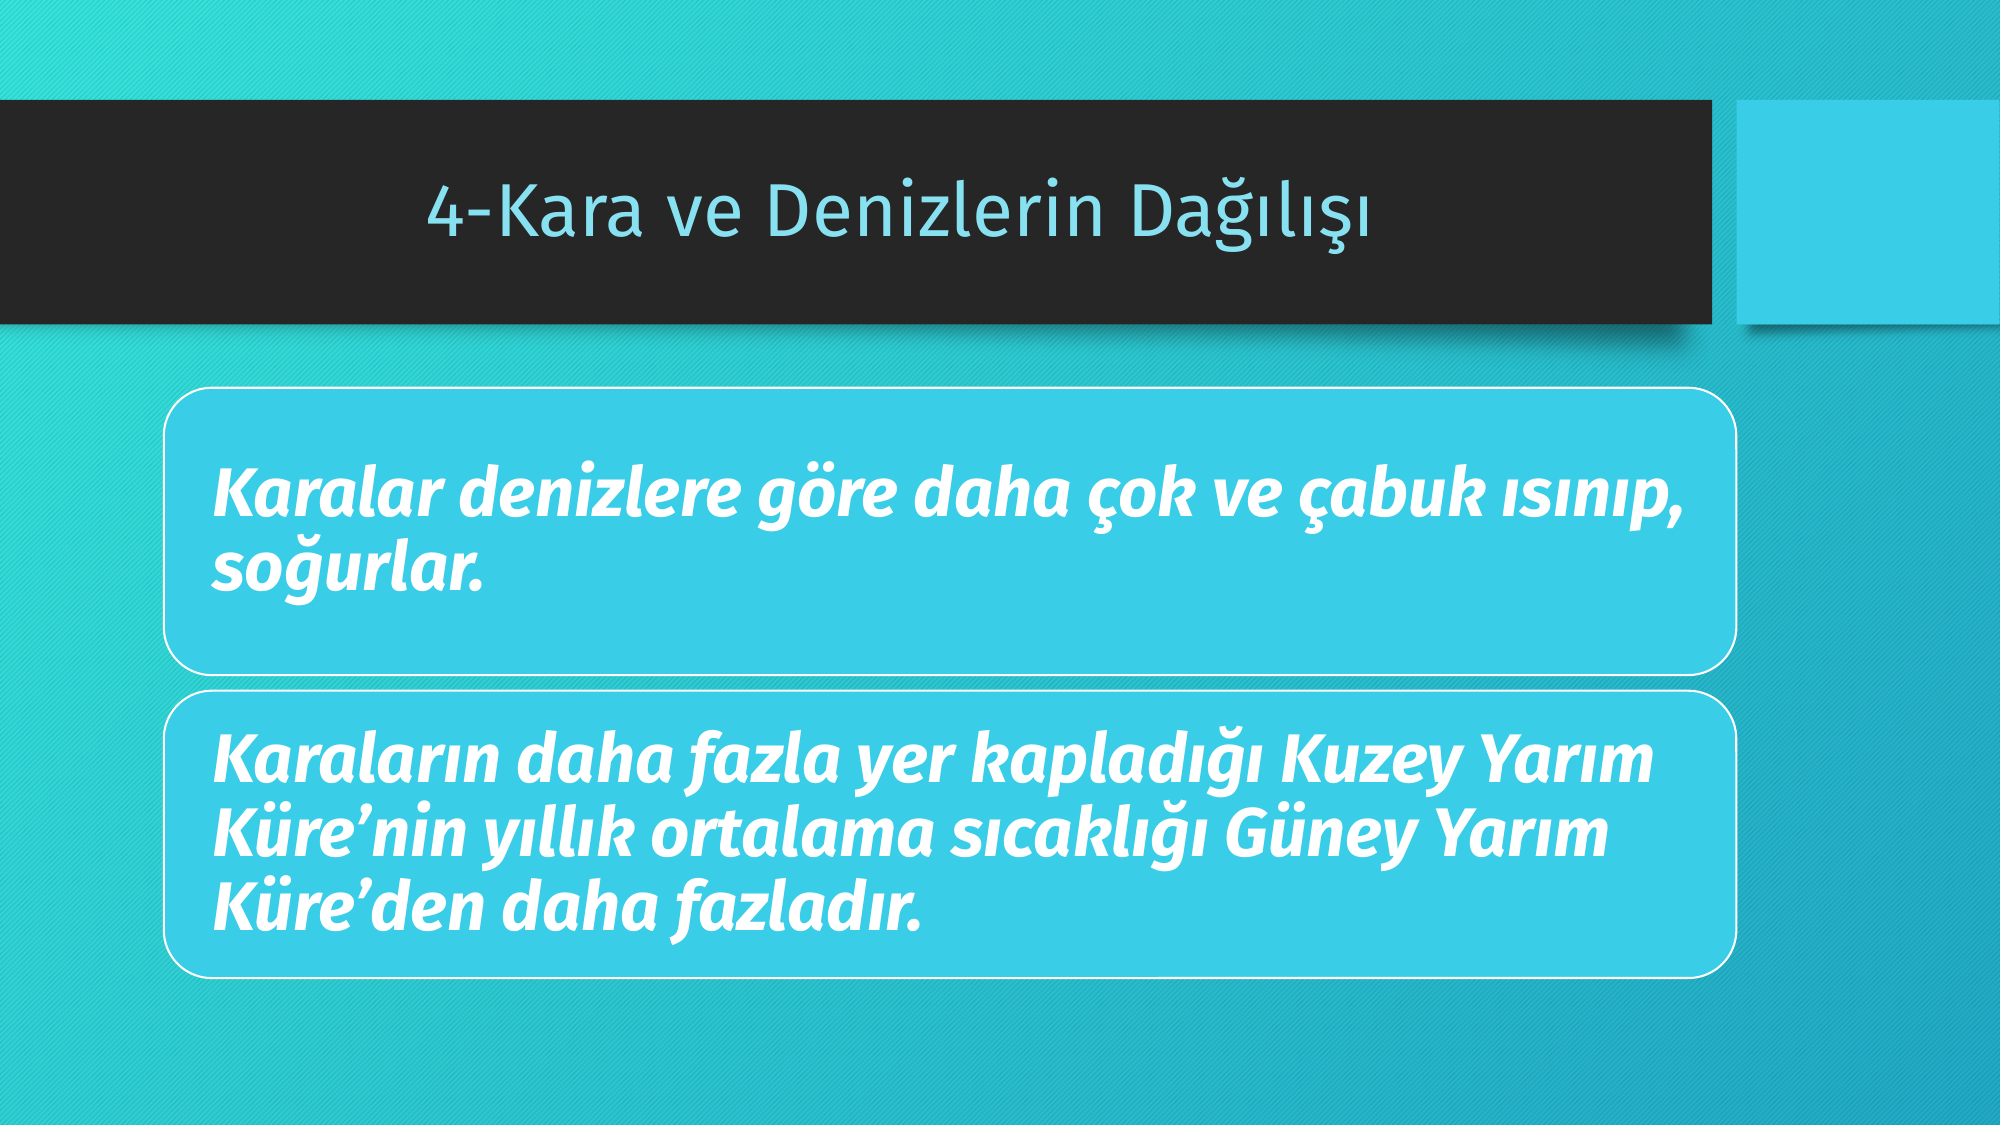

# 4-Kara ve Denizlerin Dağılışı
Karalar denizlere göre daha çok ve çabuk ısınıp, soğurlar.
Karaların daha fazla yer kapladığı Kuzey Yarım Küre’nin yıllık ortalama sıcaklığı Güney Yarım Küre’den daha fazladır.